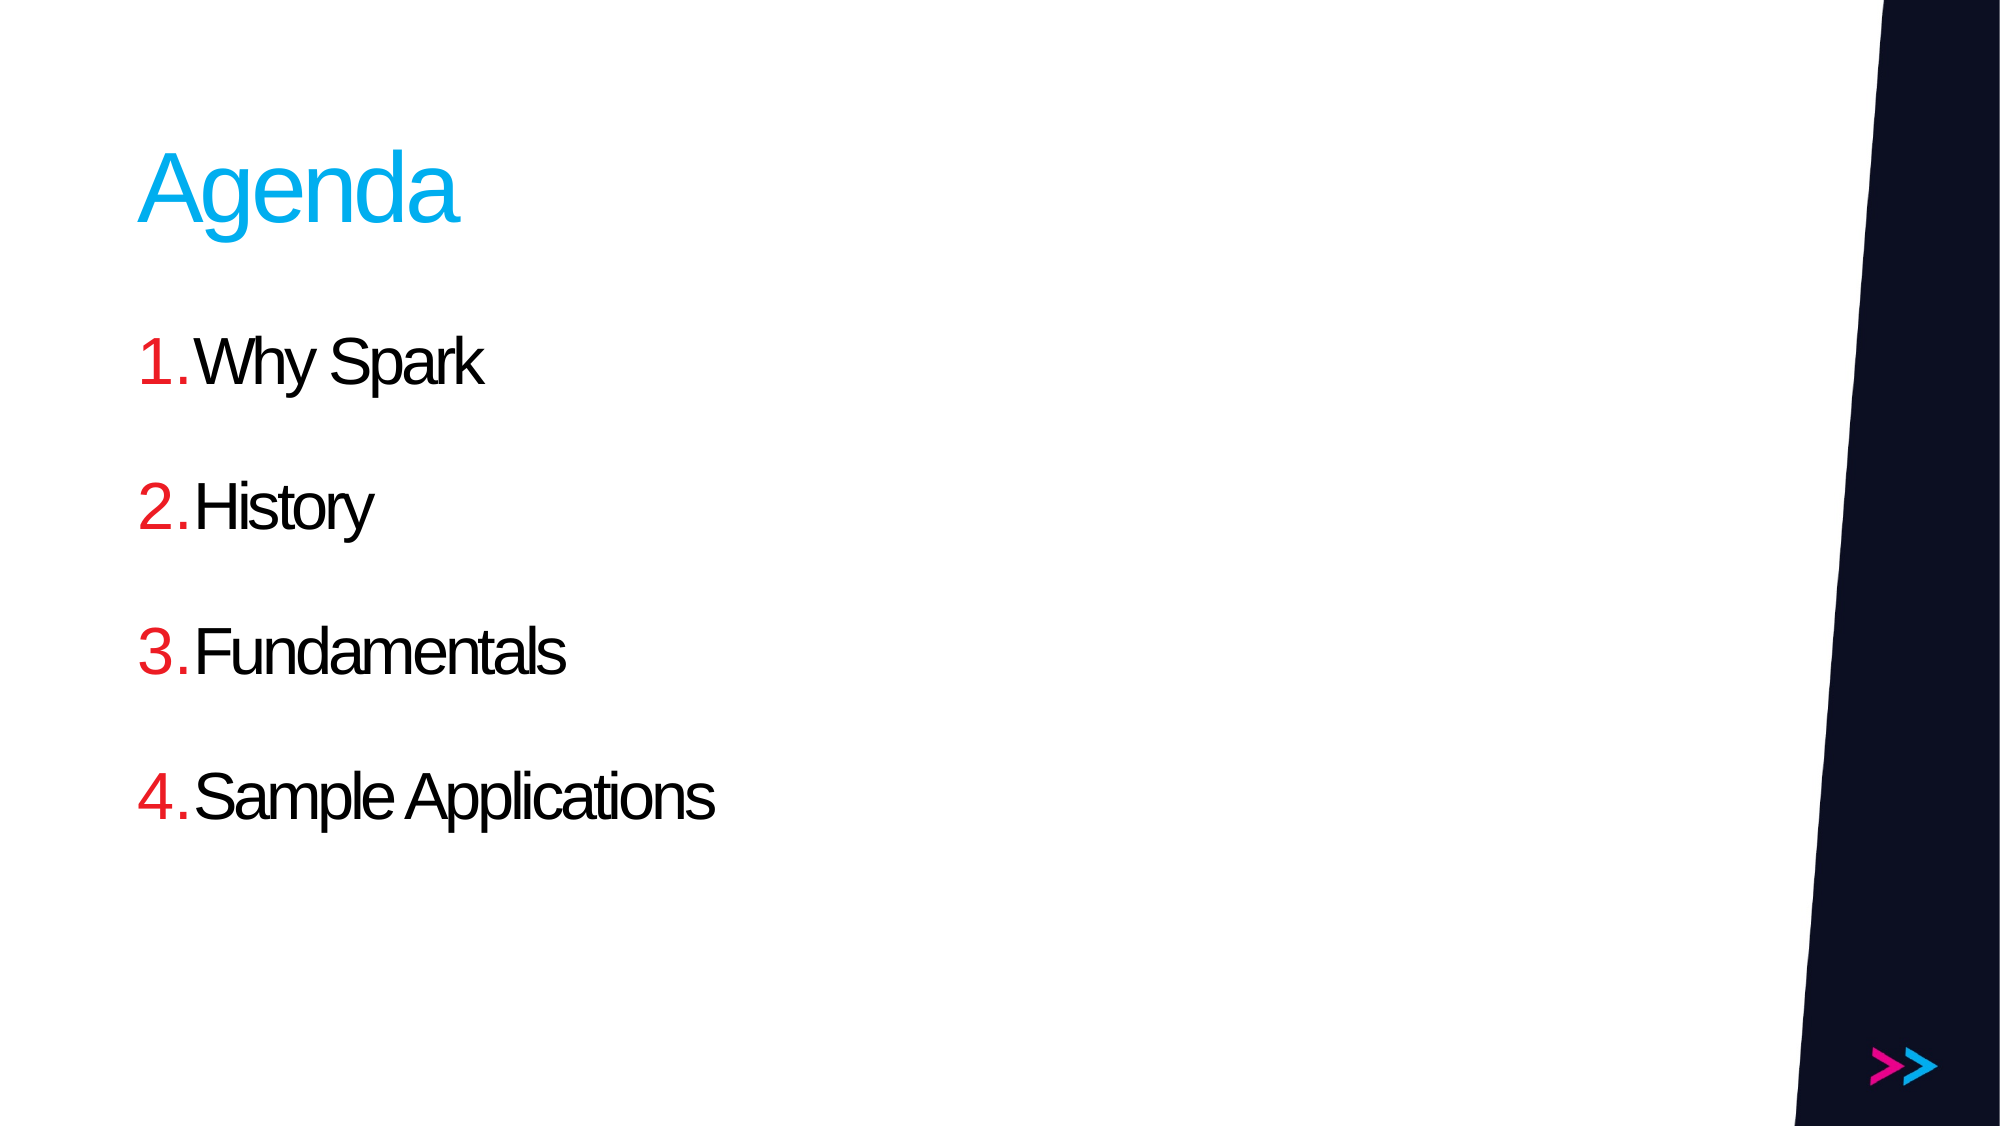

# Agenda
Why Spark
History
Fundamentals
Sample Applications